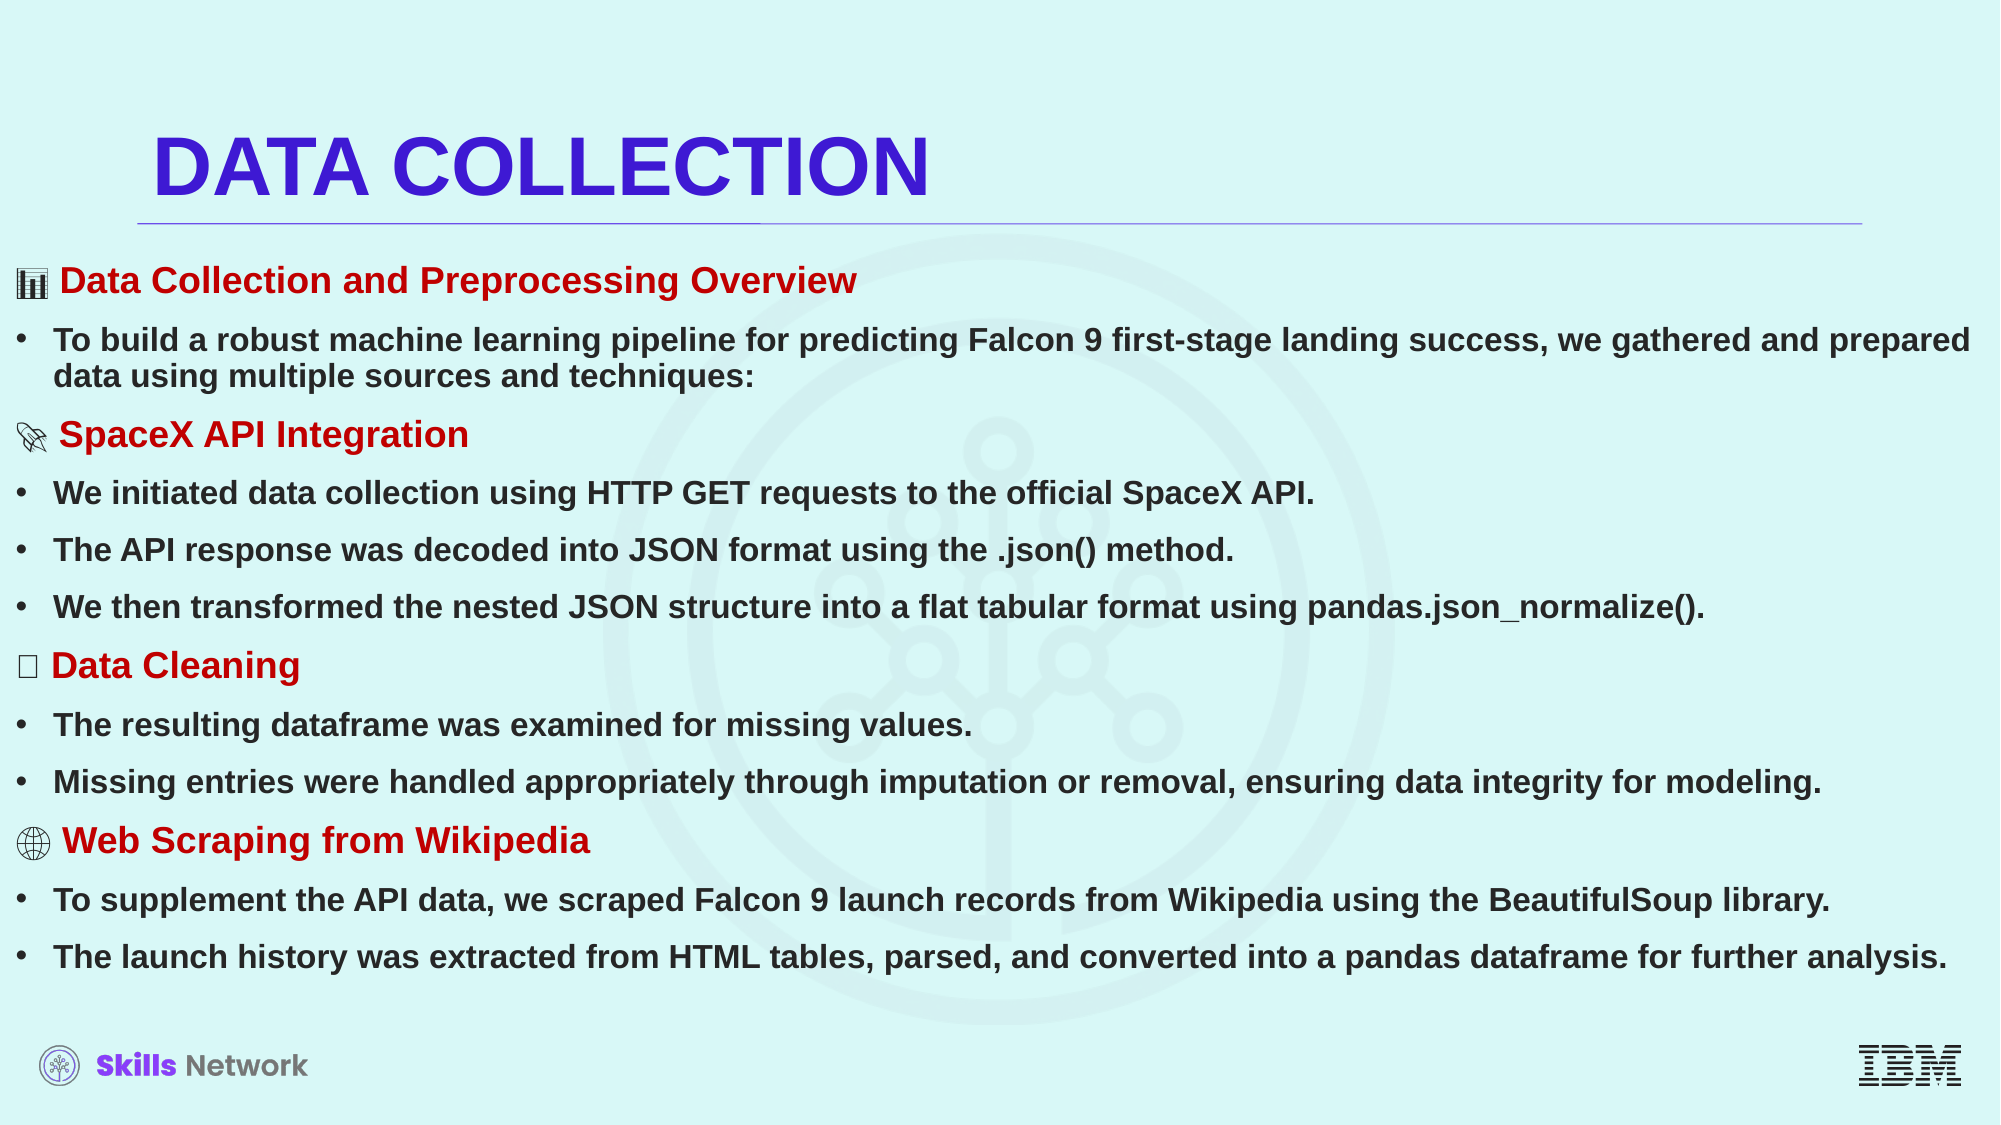

# DATA COLLECTION
📊 Data Collection and Preprocessing Overview
To build a robust machine learning pipeline for predicting Falcon 9 first-stage landing success, we gathered and prepared data using multiple sources and techniques:
🚀 SpaceX API Integration
We initiated data collection using HTTP GET requests to the official SpaceX API.
The API response was decoded into JSON format using the .json() method.
We then transformed the nested JSON structure into a flat tabular format using pandas.json_normalize().
🧹 Data Cleaning
The resulting dataframe was examined for missing values.
Missing entries were handled appropriately through imputation or removal, ensuring data integrity for modeling.
🌐 Web Scraping from Wikipedia
To supplement the API data, we scraped Falcon 9 launch records from Wikipedia using the BeautifulSoup library.
The launch history was extracted from HTML tables, parsed, and converted into a pandas dataframe for further analysis.